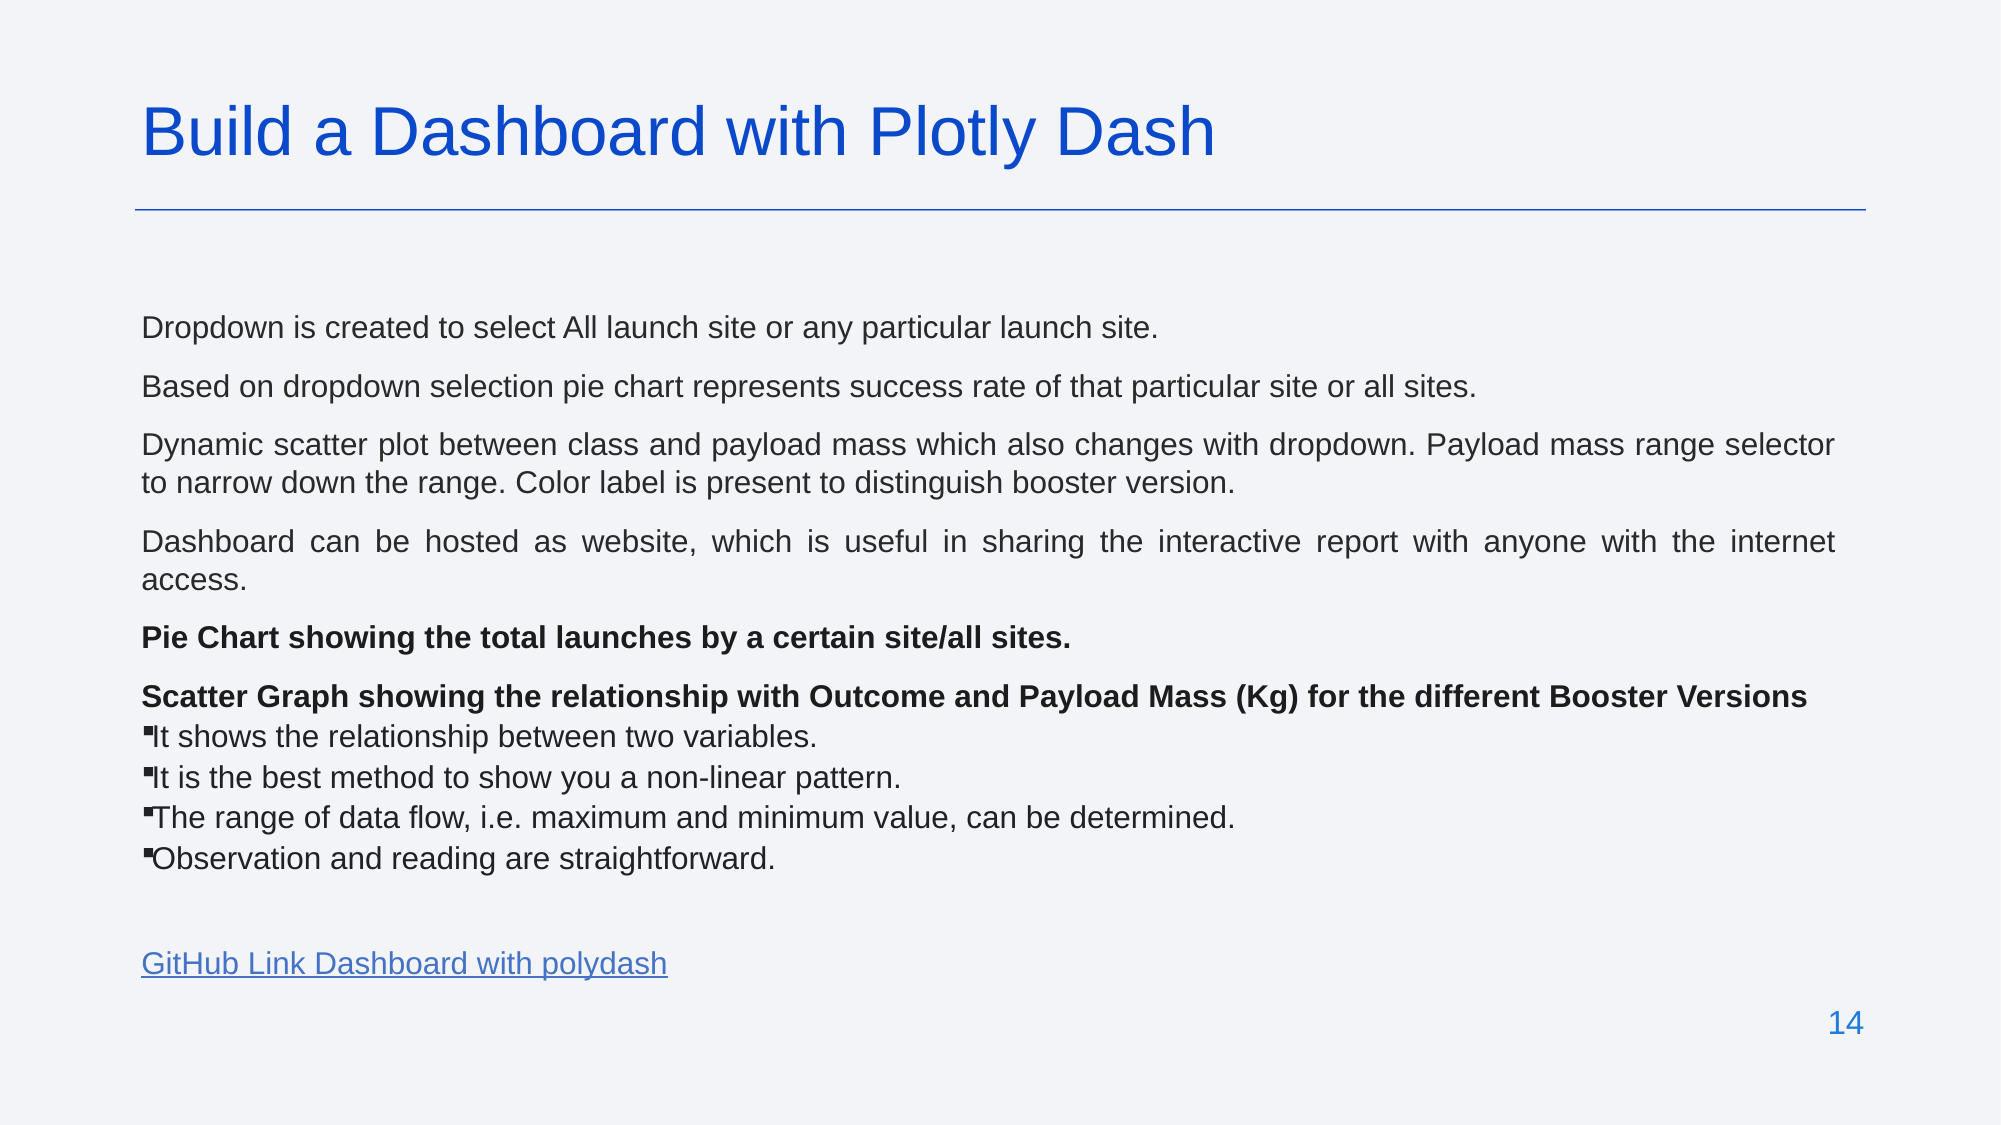

Build a Dashboard with Plotly Dash
Dropdown is created to select All launch site or any particular launch site.
Based on dropdown selection pie chart represents success rate of that particular site or all sites.
Dynamic scatter plot between class and payload mass which also changes with dropdown. Payload mass range selector to narrow down the range. Color label is present to distinguish booster version.
Dashboard can be hosted as website, which is useful in sharing the interactive report with anyone with the internet access.
Pie Chart showing the total launches by a certain site/all sites.
Scatter Graph showing the relationship with Outcome and Payload Mass (Kg) for the different Booster Versions
It shows the relationship between two variables.
It is the best method to show you a non-linear pattern.
The range of data flow, i.e. maximum and minimum value, can be determined.
Observation and reading are straightforward.

GitHub Link Dashboard with polydash

14